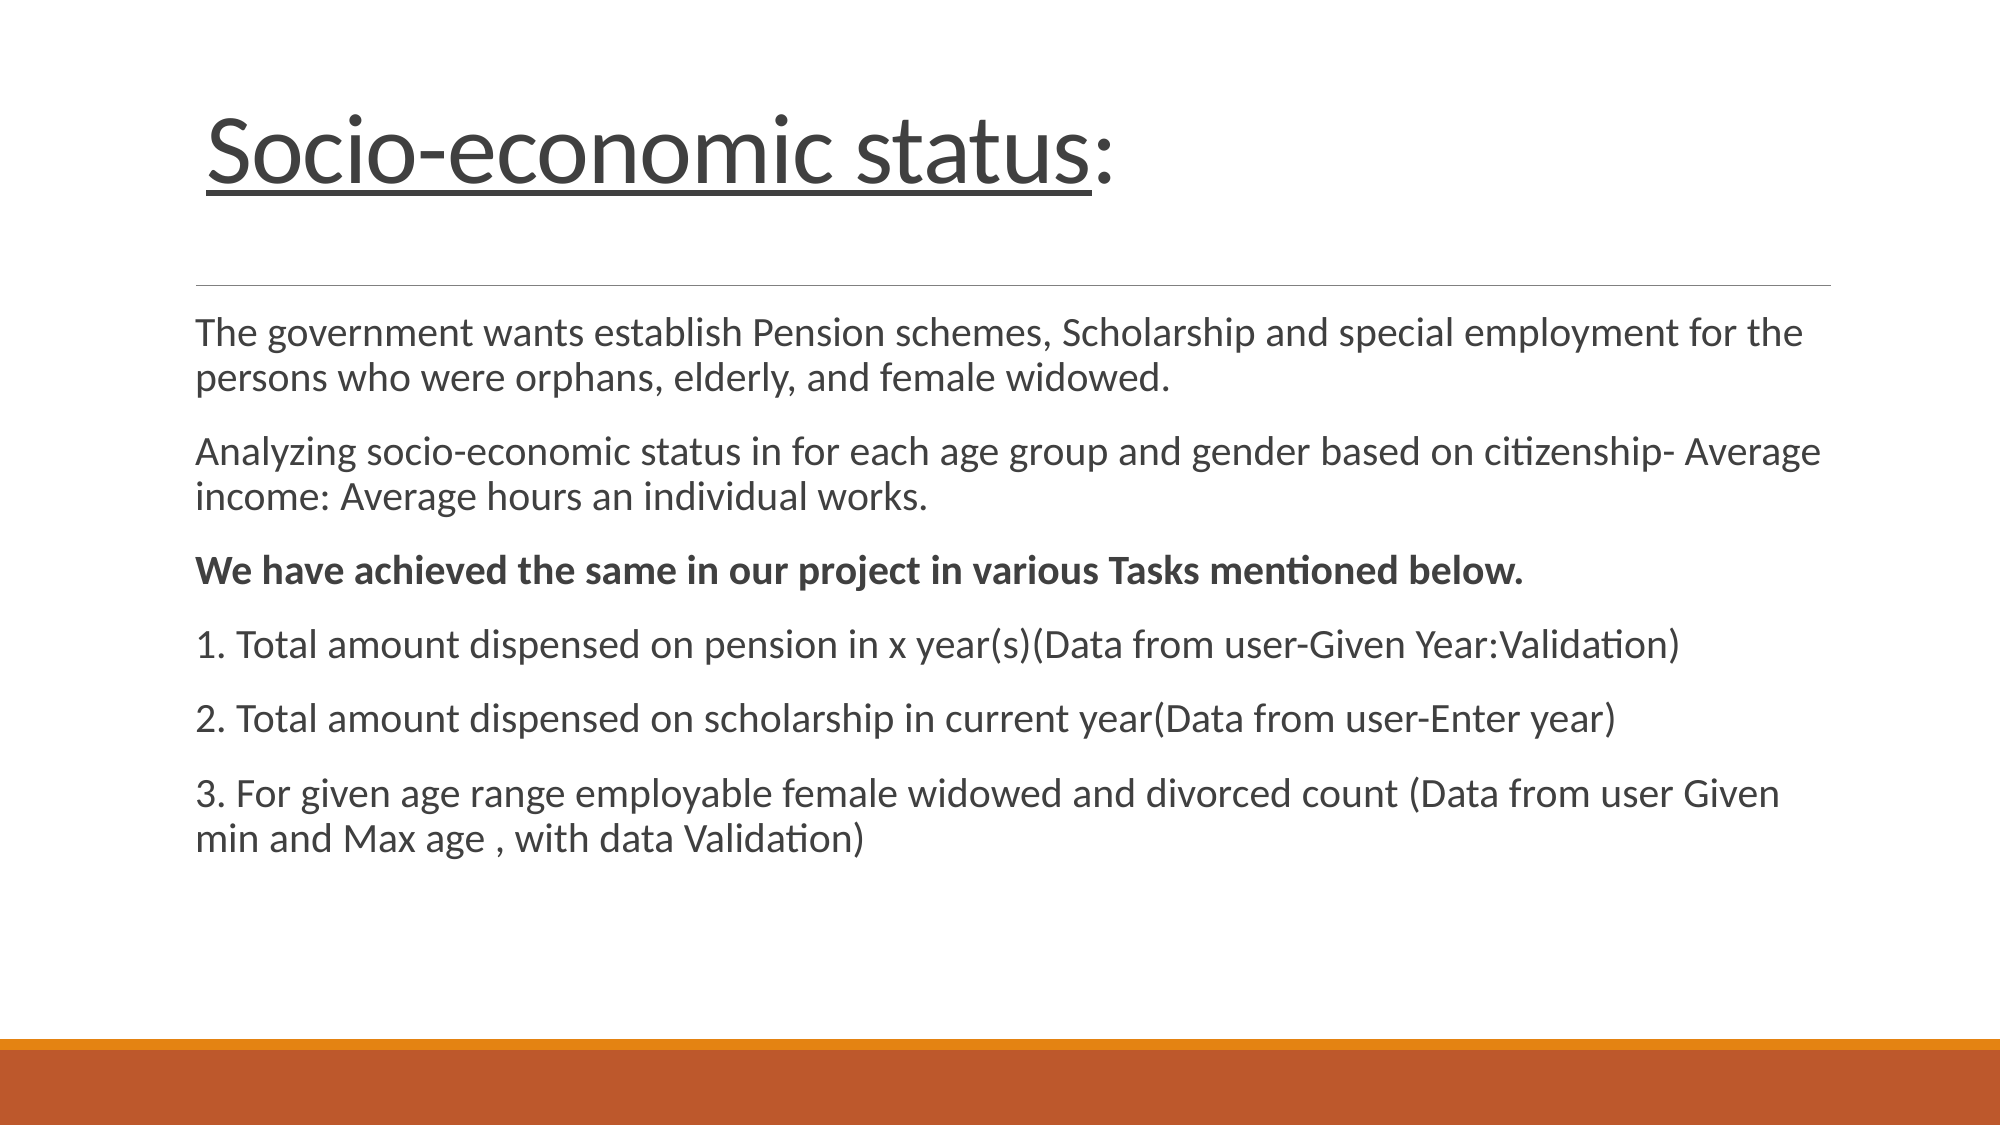

# Socio-economic status:
The government wants establish Pension schemes, Scholarship and special employment for the persons who were orphans, elderly, and female widowed.
Analyzing socio-economic status in for each age group and gender based on citizenship- Average income: Average hours an individual works.
We have achieved the same in our project in various Tasks mentioned below.
1. Total amount dispensed on pension in x year(s)(Data from user-Given Year:Validation)
2. Total amount dispensed on scholarship in current year(Data from user-Enter year)
3. For given age range employable female widowed and divorced count (Data from user Given min and Max age , with data Validation)